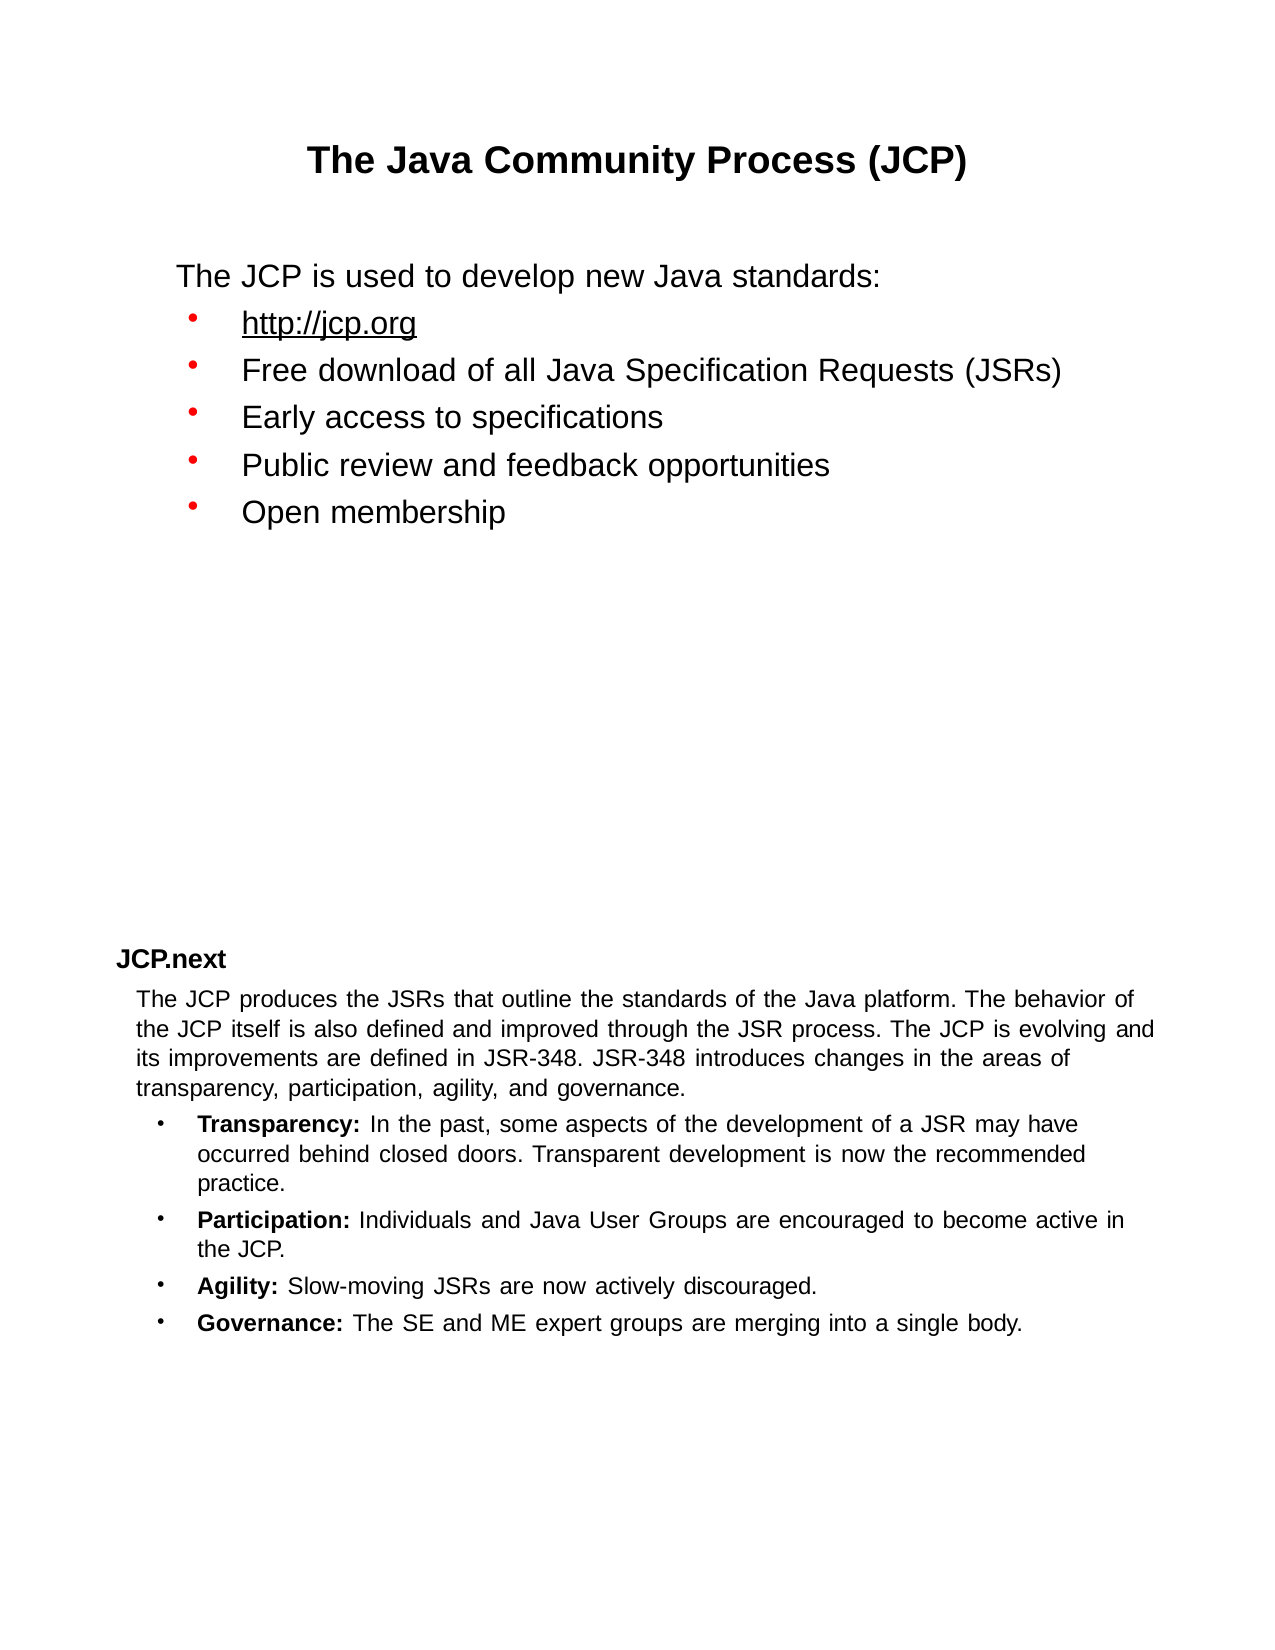

The Java Community Process (JCP)

The JCP is used to develop new Java standards:
http://jcp.org
Free download of all Java Specification Requests (JSRs)
Early access to specifications
Public review and feedback opportunities
Open membership

JCP.next
The JCP produces the JSRs that outline the standards of the Java platform. The behavior of the JCP itself is also defined and improved through the JSR process. The JCP is evolving and its improvements are defined in JSR-348. JSR-348 introduces changes in the areas of transparency, participation, agility, and governance.
Transparency: In the past, some aspects of the development of a JSR may have occurred behind closed doors. Transparent development is now the recommended practice.
Participation: Individuals and Java User Groups are encouraged to become active in the JCP.
Agility: Slow-moving JSRs are now actively discouraged.
Governance: The SE and ME expert groups are merging into a single body.